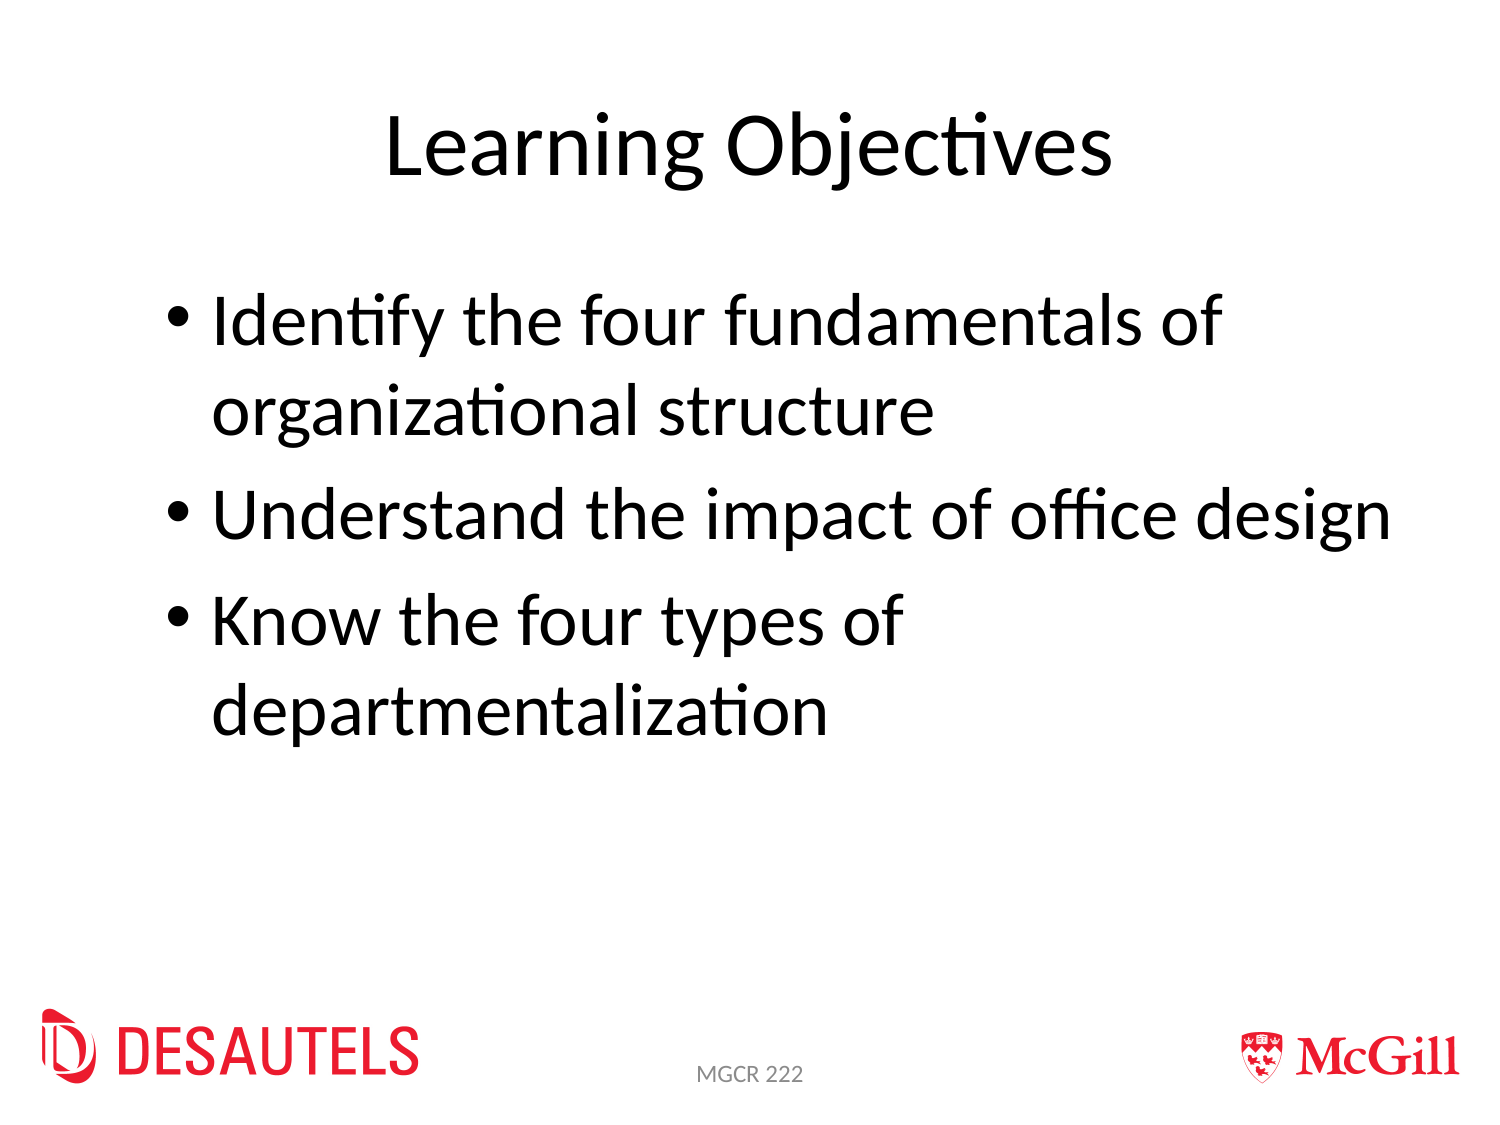

# Learning Objectives
Identify the four fundamentals of organizational structure
Understand the impact of office design
Know the four types of departmentalization
MGCR 222